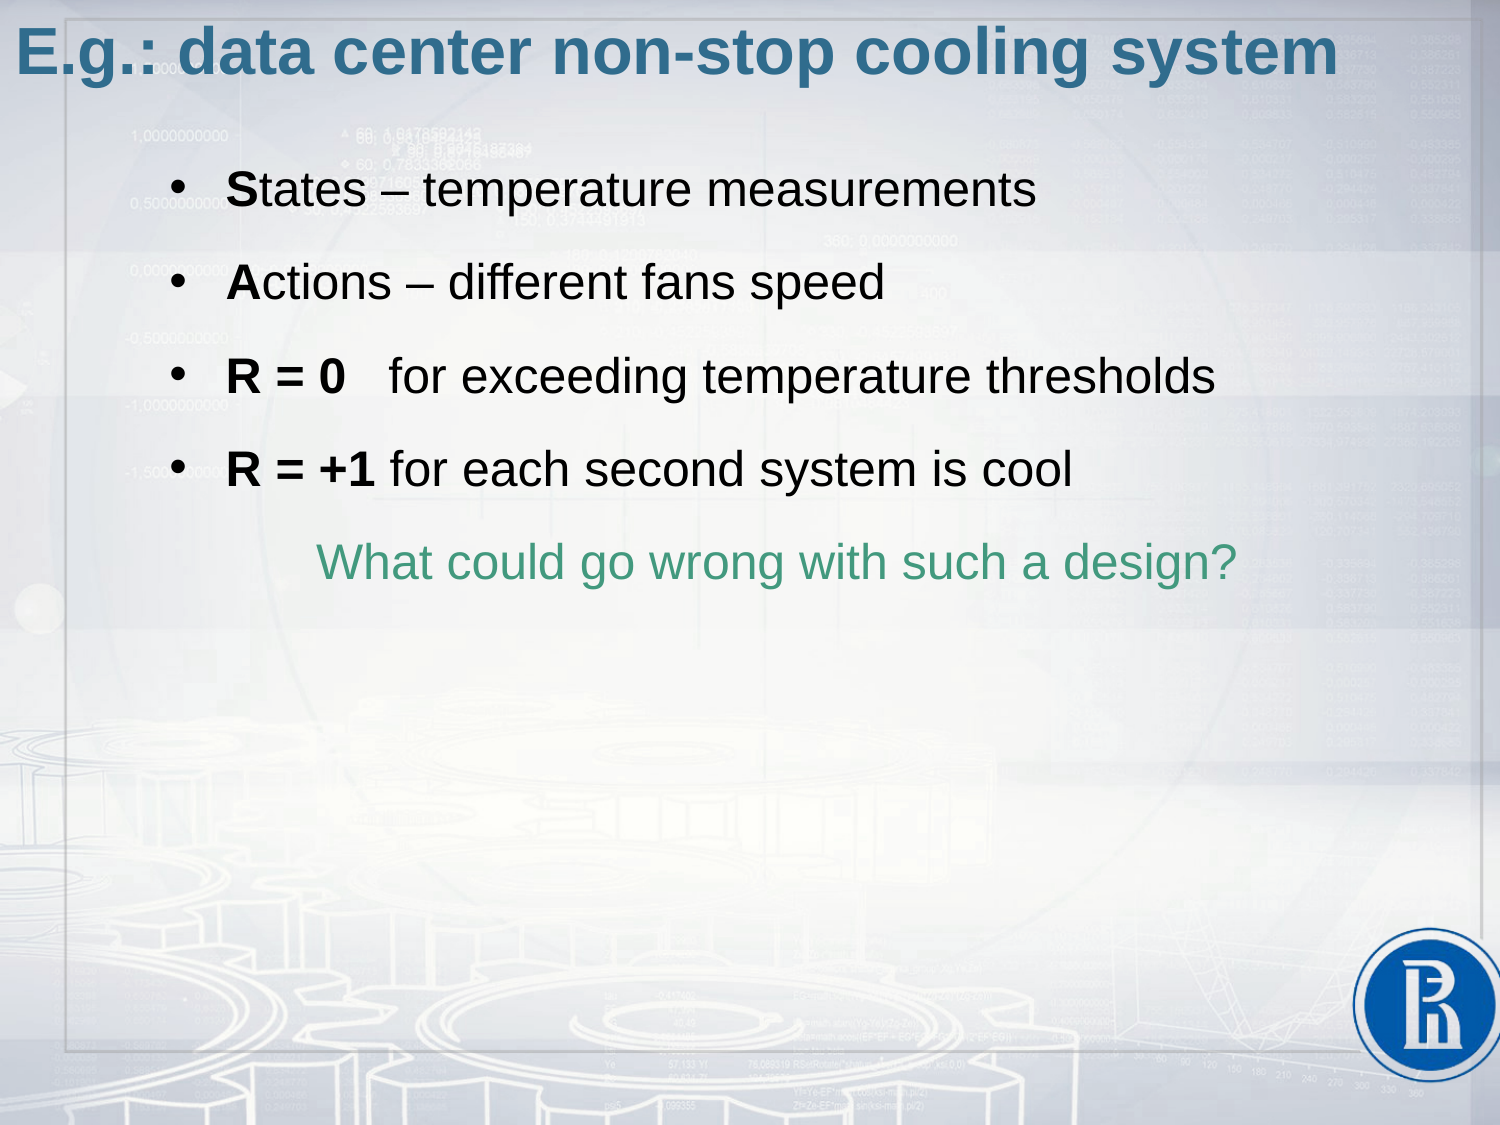

# E.g.: data center non-stop cooling system
States – temperature measurements
Actions – different fans speed
R = 0   for exceeding temperature thresholds
R = +1 for each second system is cool
What could go wrong with such a design?